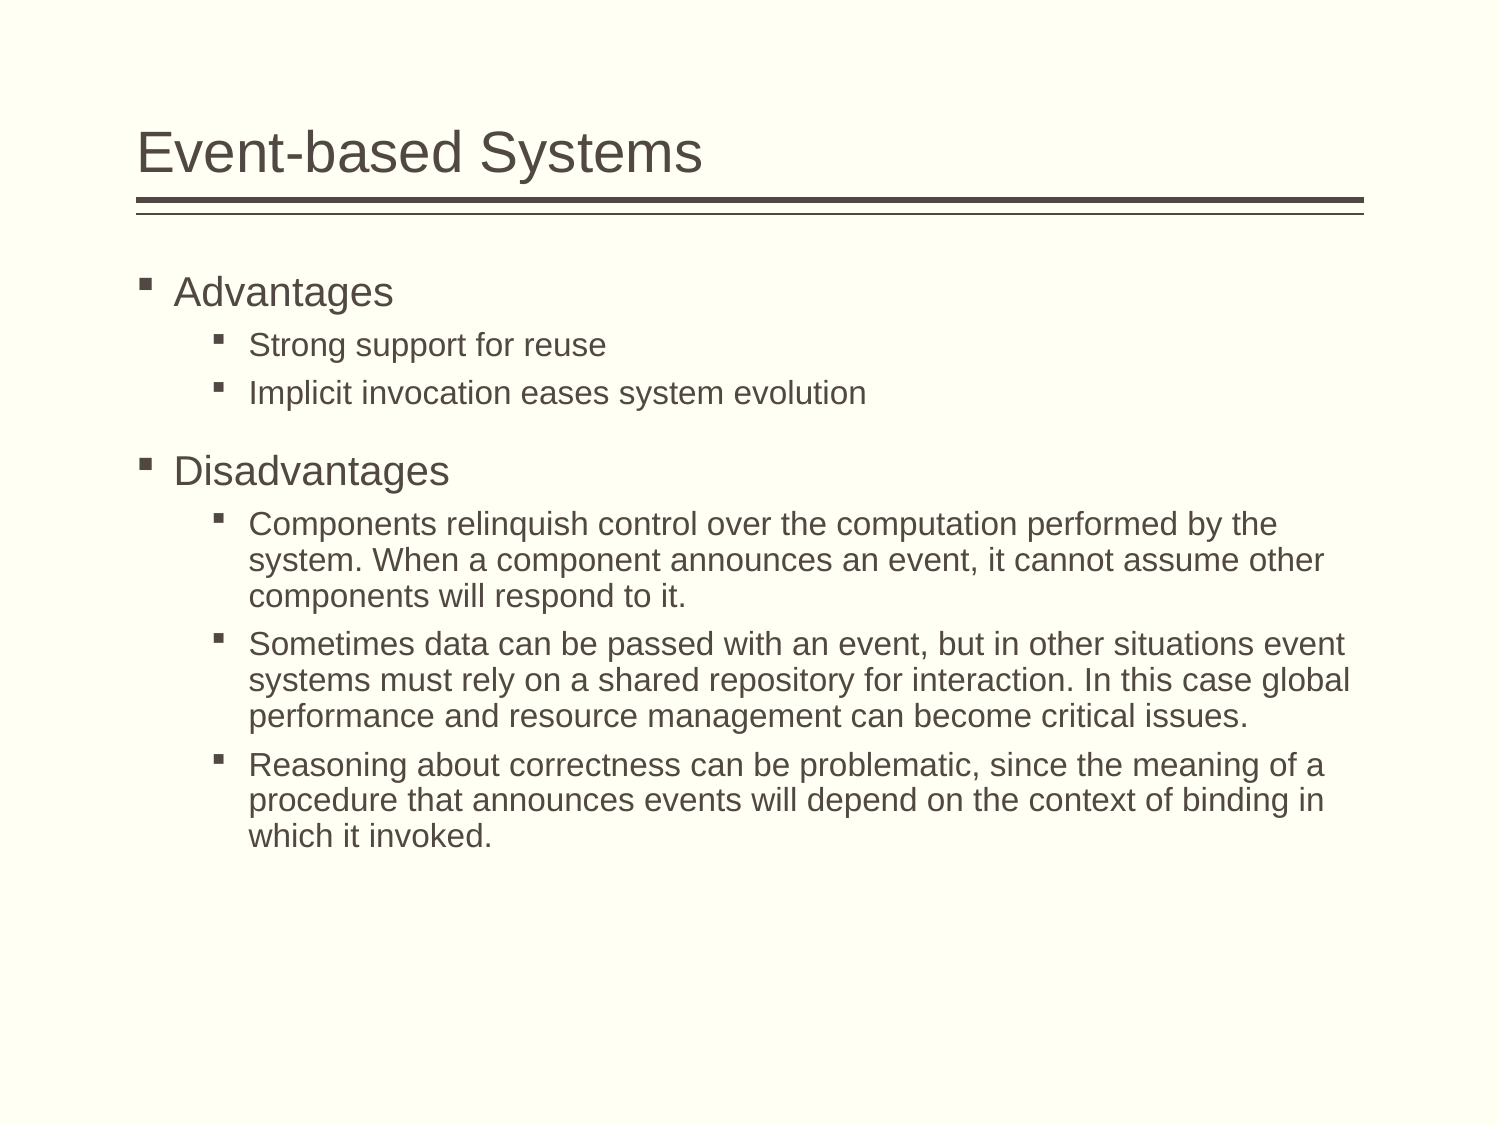

# Event-based Systems
Advantages
Strong support for reuse
Implicit invocation eases system evolution
Disadvantages
Components relinquish control over the computation performed by the system. When a component announces an event, it cannot assume other components will respond to it.
Sometimes data can be passed with an event, but in other situations event systems must rely on a shared repository for interaction. In this case global performance and resource management can become critical issues.
Reasoning about correctness can be problematic, since the meaning of a procedure that announces events will depend on the context of binding in which it invoked.